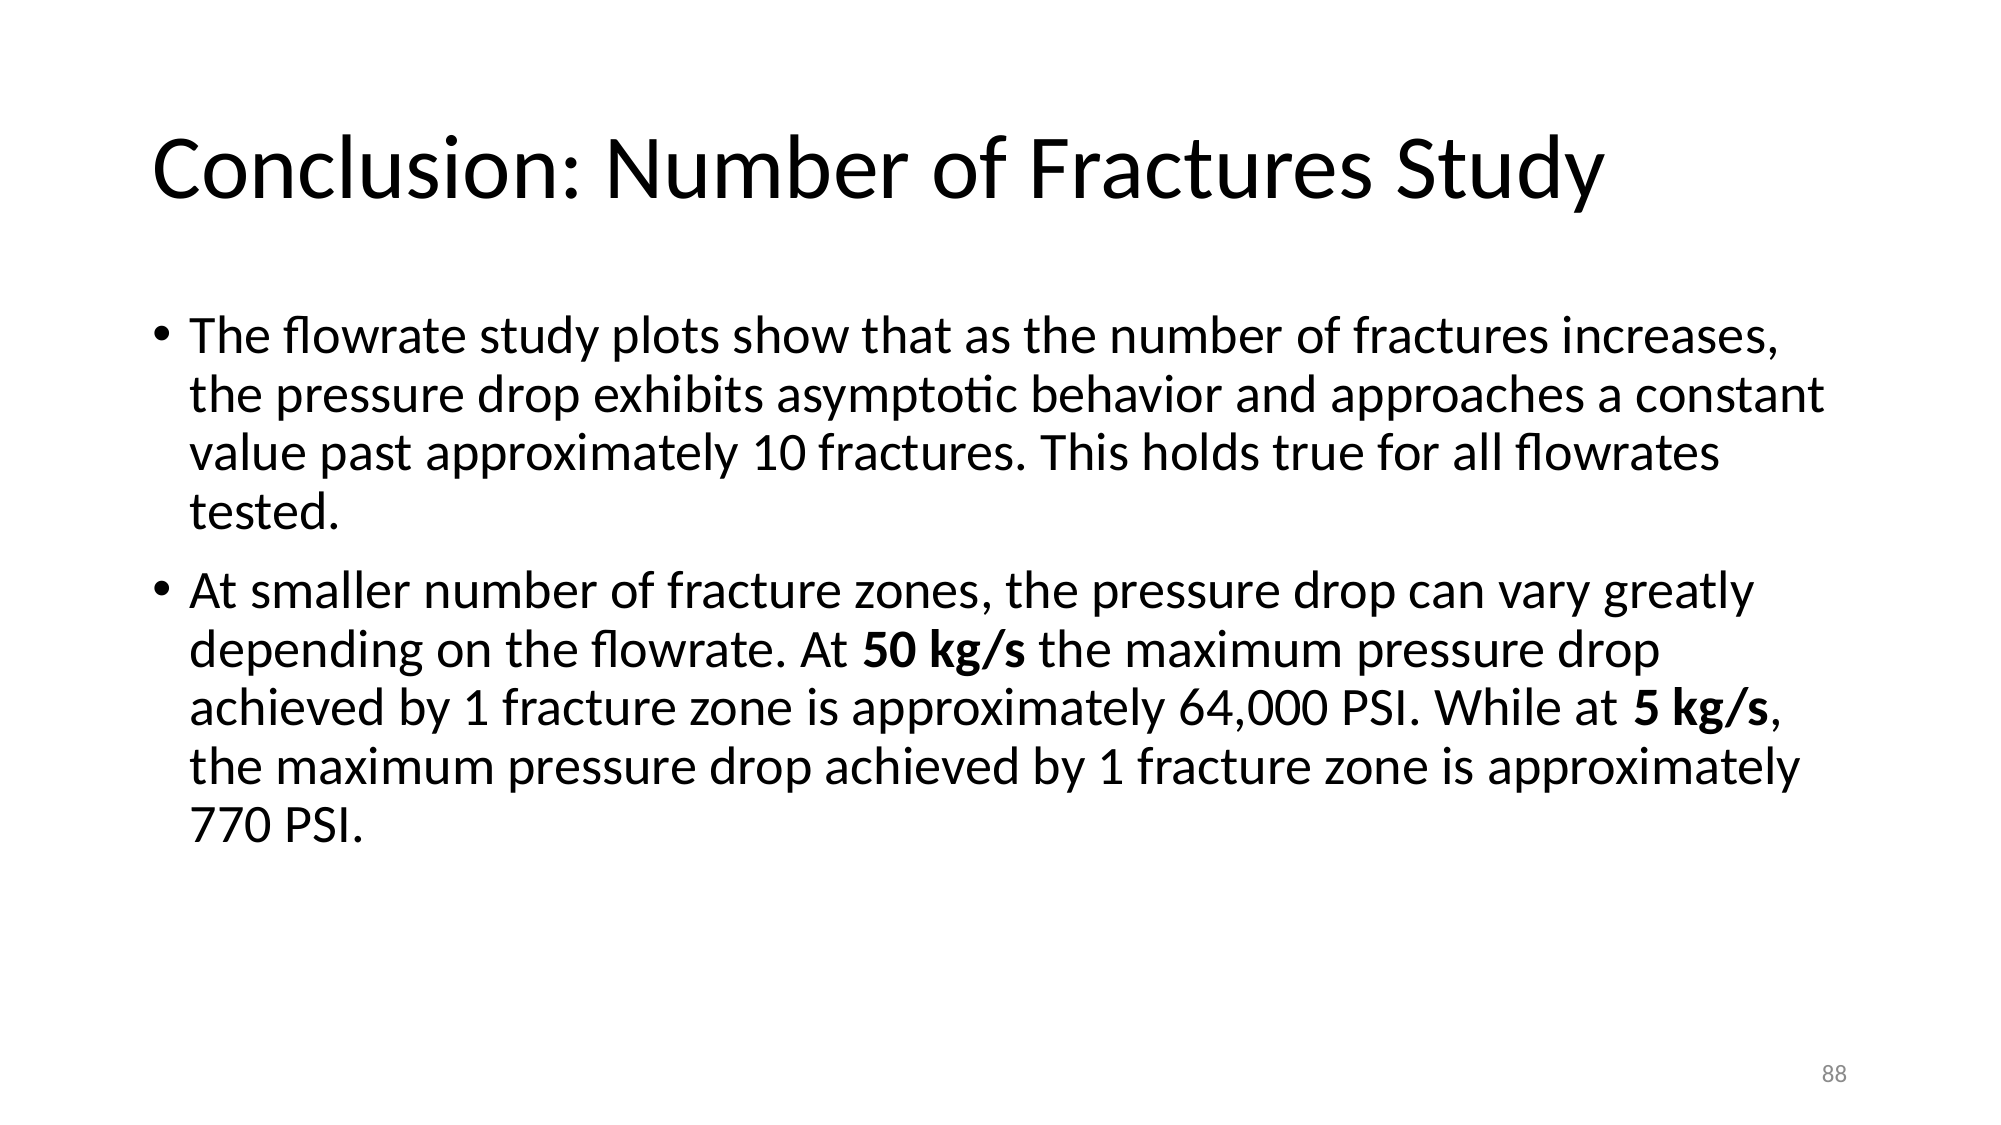

# Conclusion: Number of Fractures Study
The flowrate study plots show that as the number of fractures increases, the pressure drop exhibits asymptotic behavior and approaches a constant value past approximately 10 fractures. This holds true for all flowrates tested.
At smaller number of fracture zones, the pressure drop can vary greatly depending on the flowrate. At 50 kg/s the maximum pressure drop achieved by 1 fracture zone is approximately 64,000 PSI. While at 5 kg/s, the maximum pressure drop achieved by 1 fracture zone is approximately 770 PSI.
88